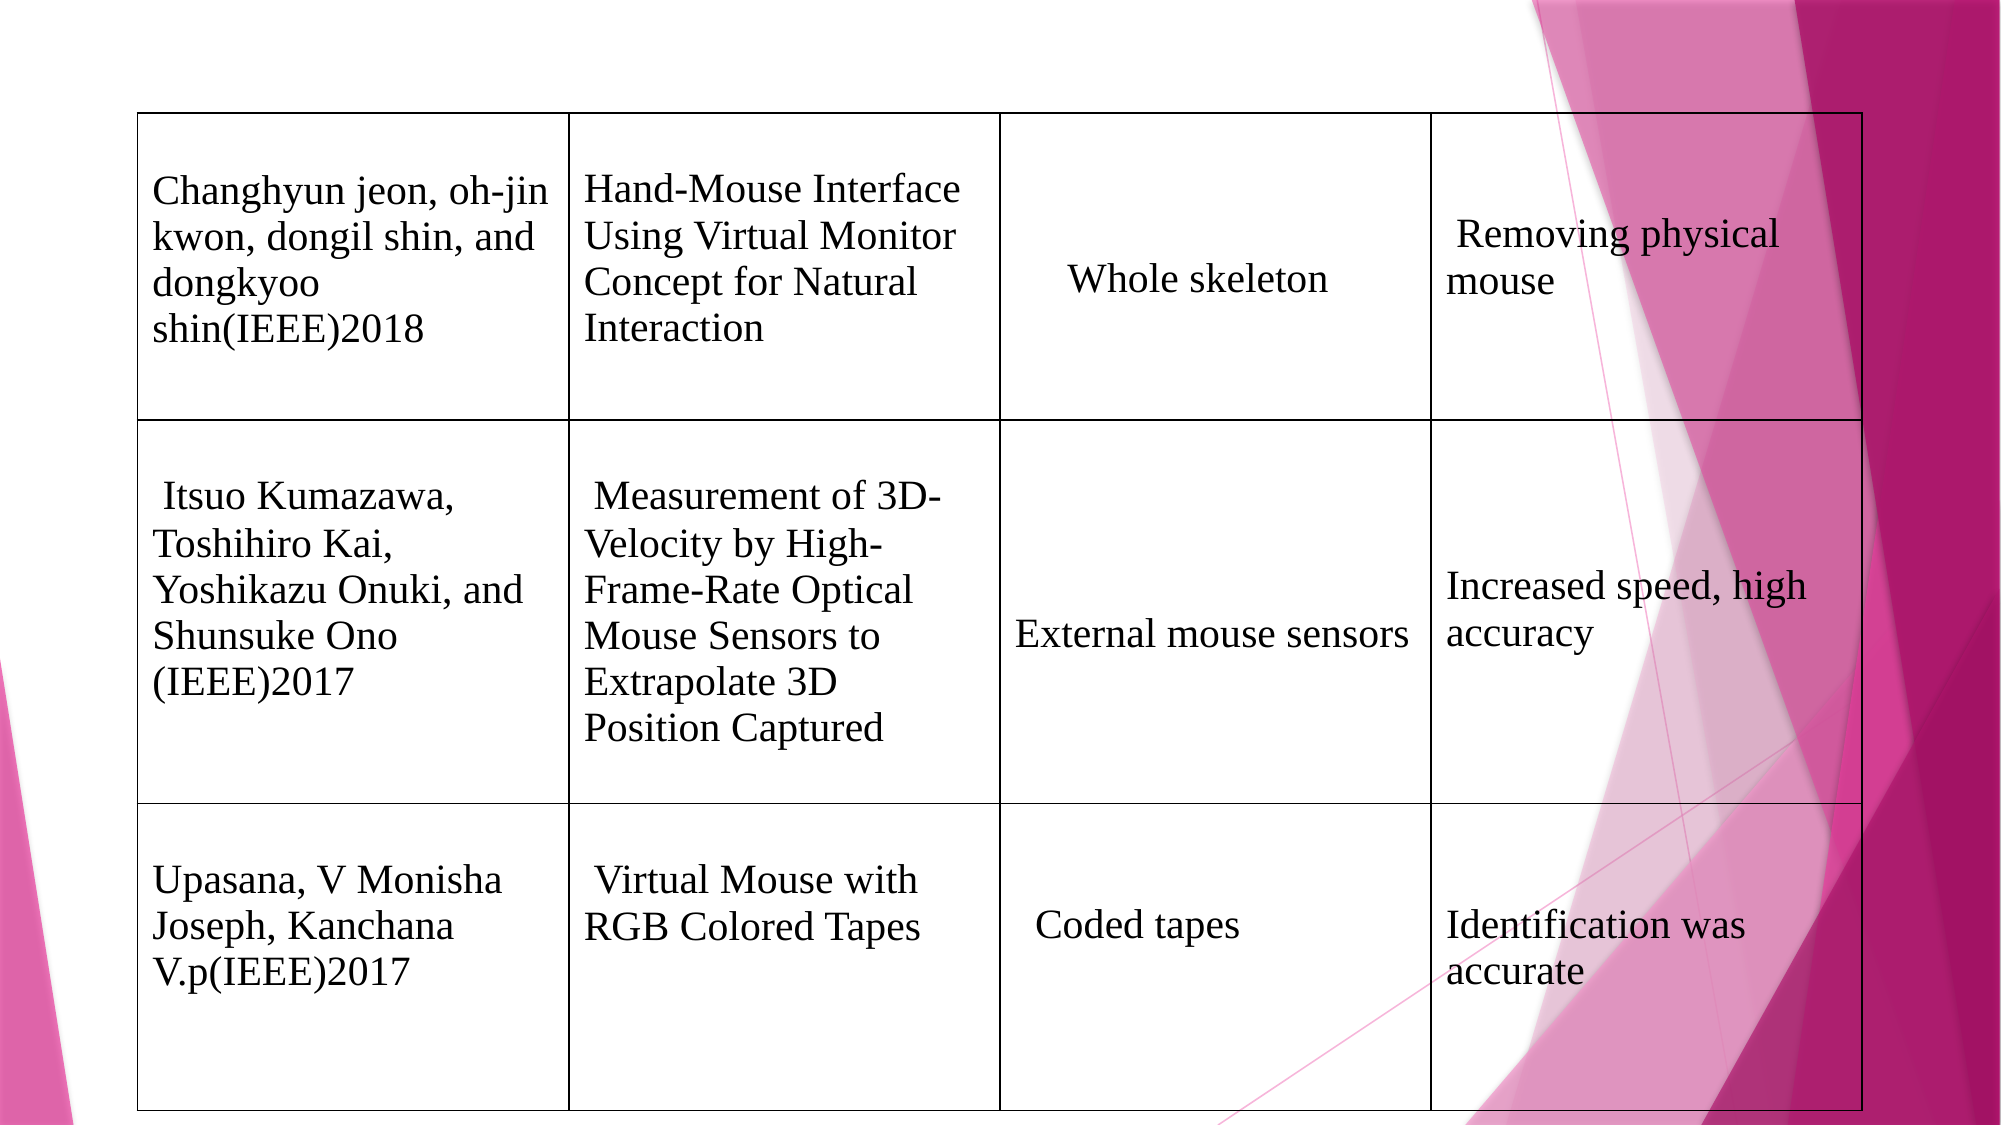

| Changhyun jeon, oh-jin kwon, dongil shin, and dongkyoo shin(IEEE)2018 | Hand-Mouse Interface Using Virtual Monitor Concept for Natural Interaction | Whole skeleton | Removing physical mouse |
| --- | --- | --- | --- |
| Itsuo Kumazawa, Toshihiro Kai, Yoshikazu Onuki, and Shunsuke Ono (IEEE)2017 | Measurement of 3D-Velocity by High-Frame-Rate Optical Mouse Sensors to Extrapolate 3D Position Captured | External mouse sensors | Increased speed, high accuracy |
| Upasana, V Monisha Joseph, Kanchana V.p(IEEE)2017 | Virtual Mouse with RGB Colored Tapes | Coded tapes | Identification was accurate |